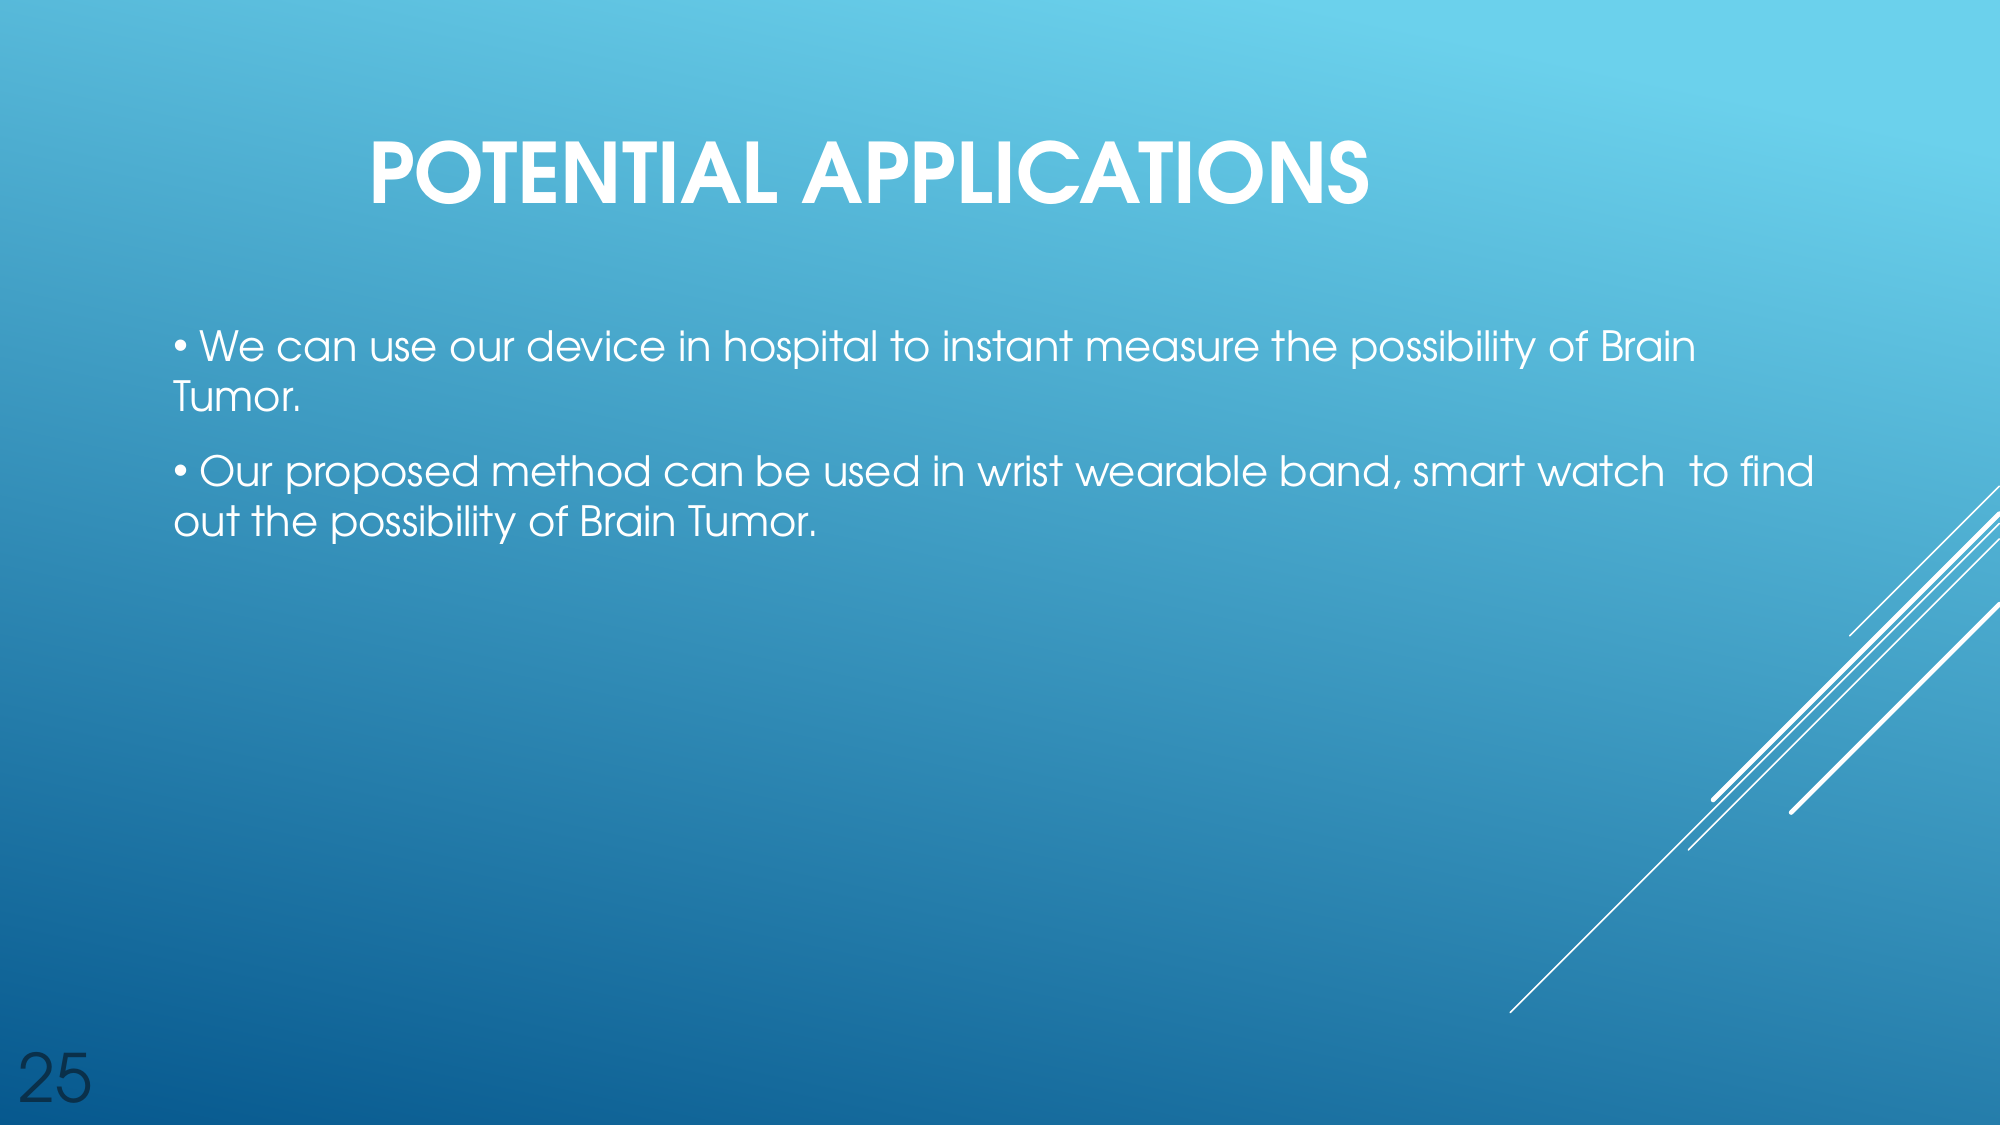

# Potential Applications
 We can use our device in hospital to instant measure the possibility of Brain Tumor.
 Our proposed method can be used in wrist wearable band, smart watch  to find out the possibility of Brain Tumor.

25